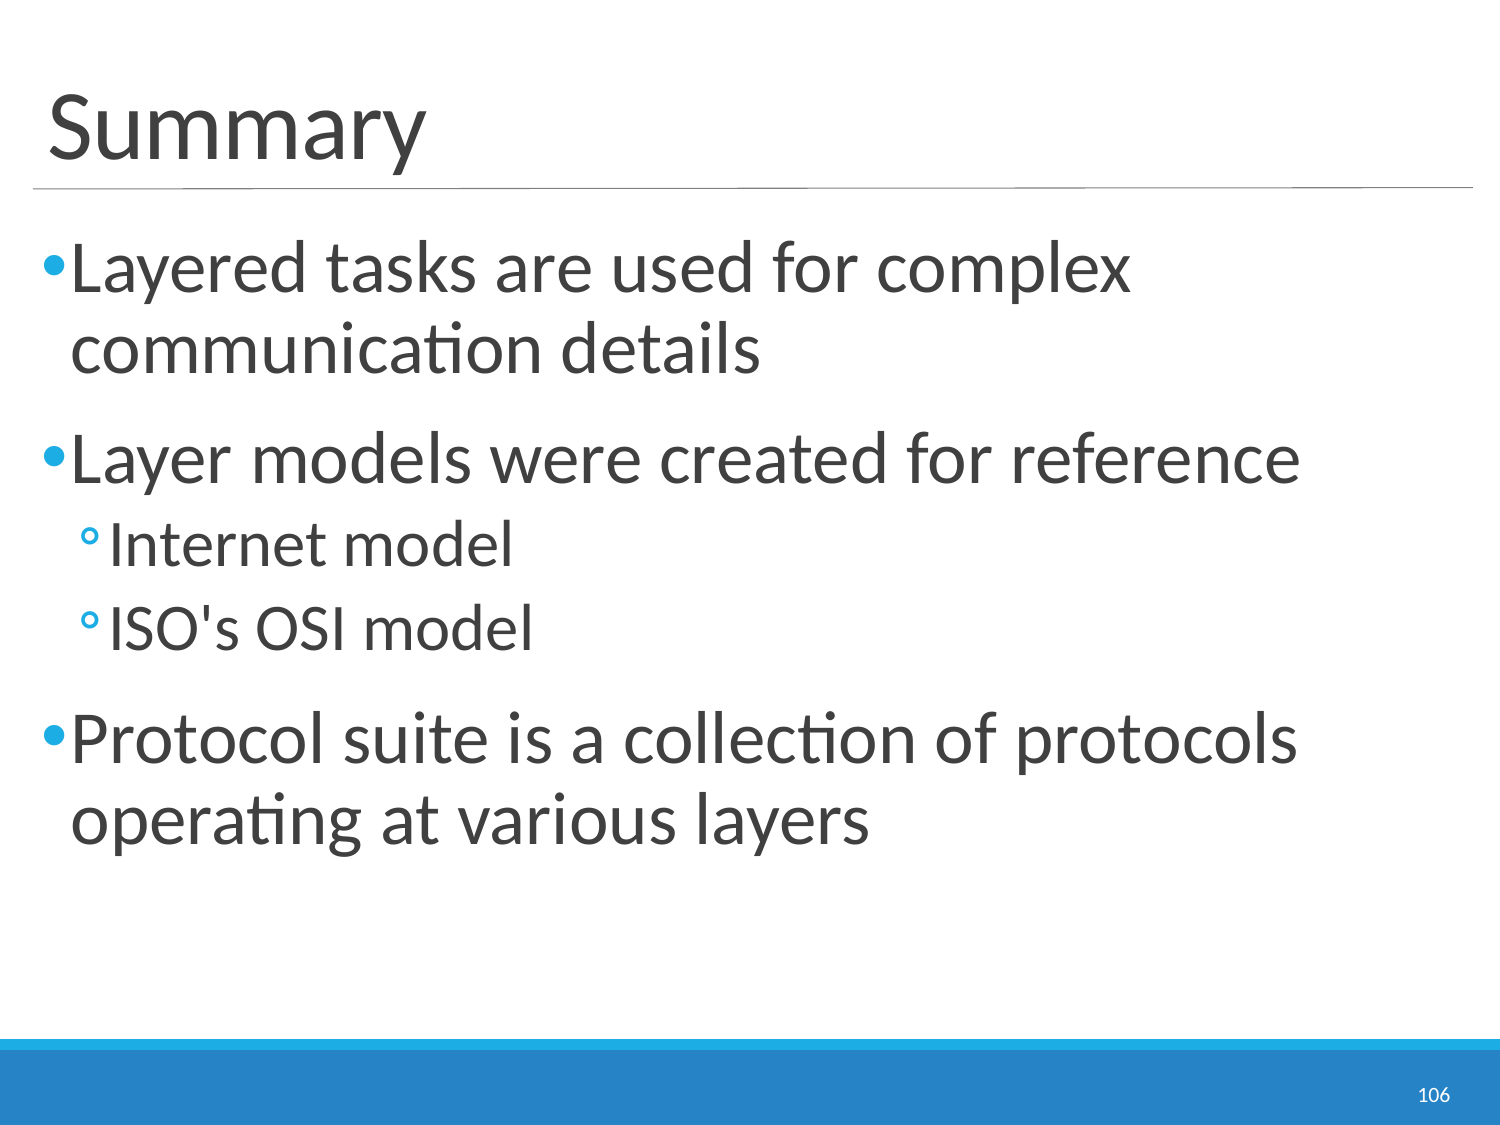

# Summary
Layered tasks are used for complex communication details
Layer models were created for reference
Internet model
ISO's OSI model
Protocol suite is a collection of protocols operating at various layers